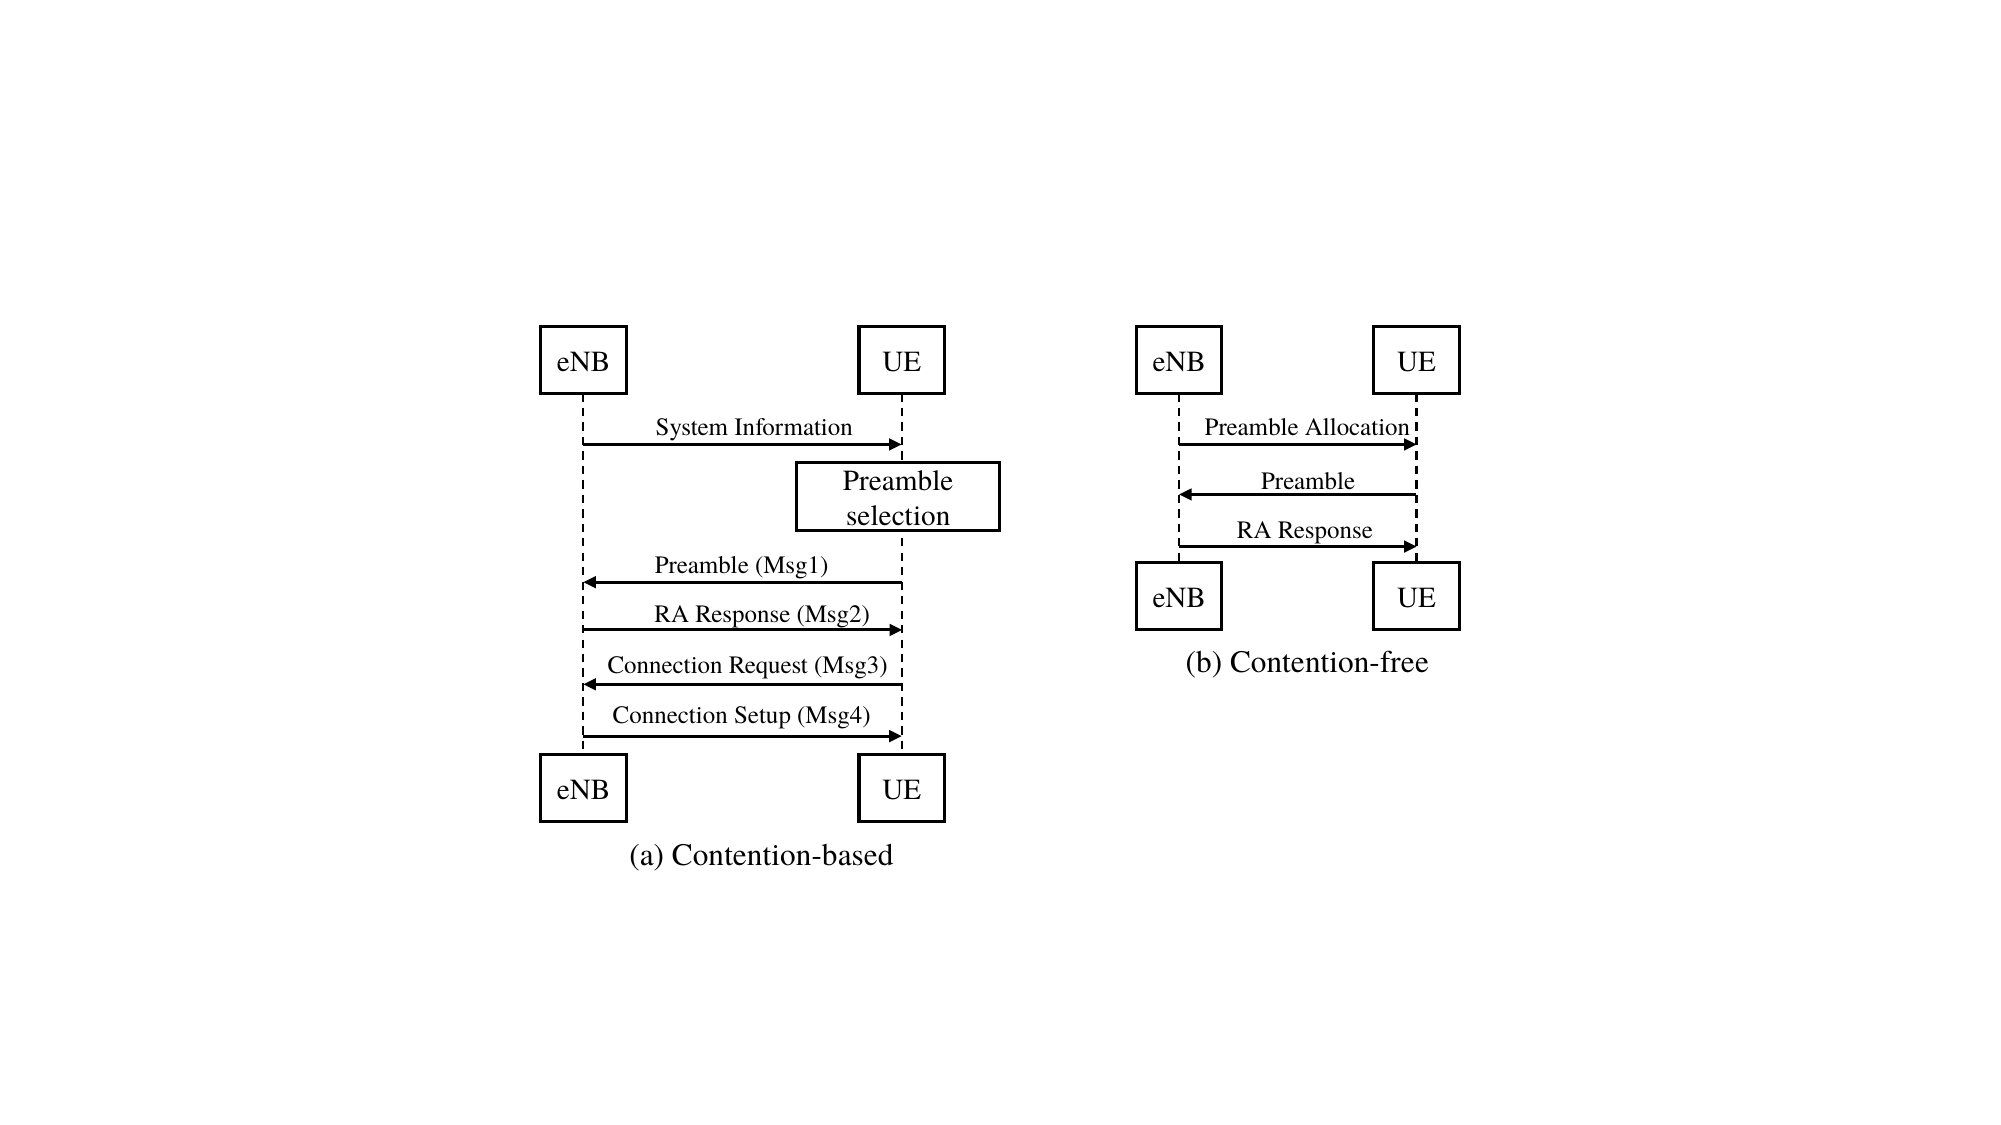

eNB
UE
eNB
UE
Preamble Allocation
System Information
Preamble
Preamble selection
RA Response
Preamble (Msg1)
eNB
UE
RA Response (Msg2)
Connection Request (Msg3)
Connection Setup (Msg4)
eNB
UE
(b) Contention-free
(a) Contention-based